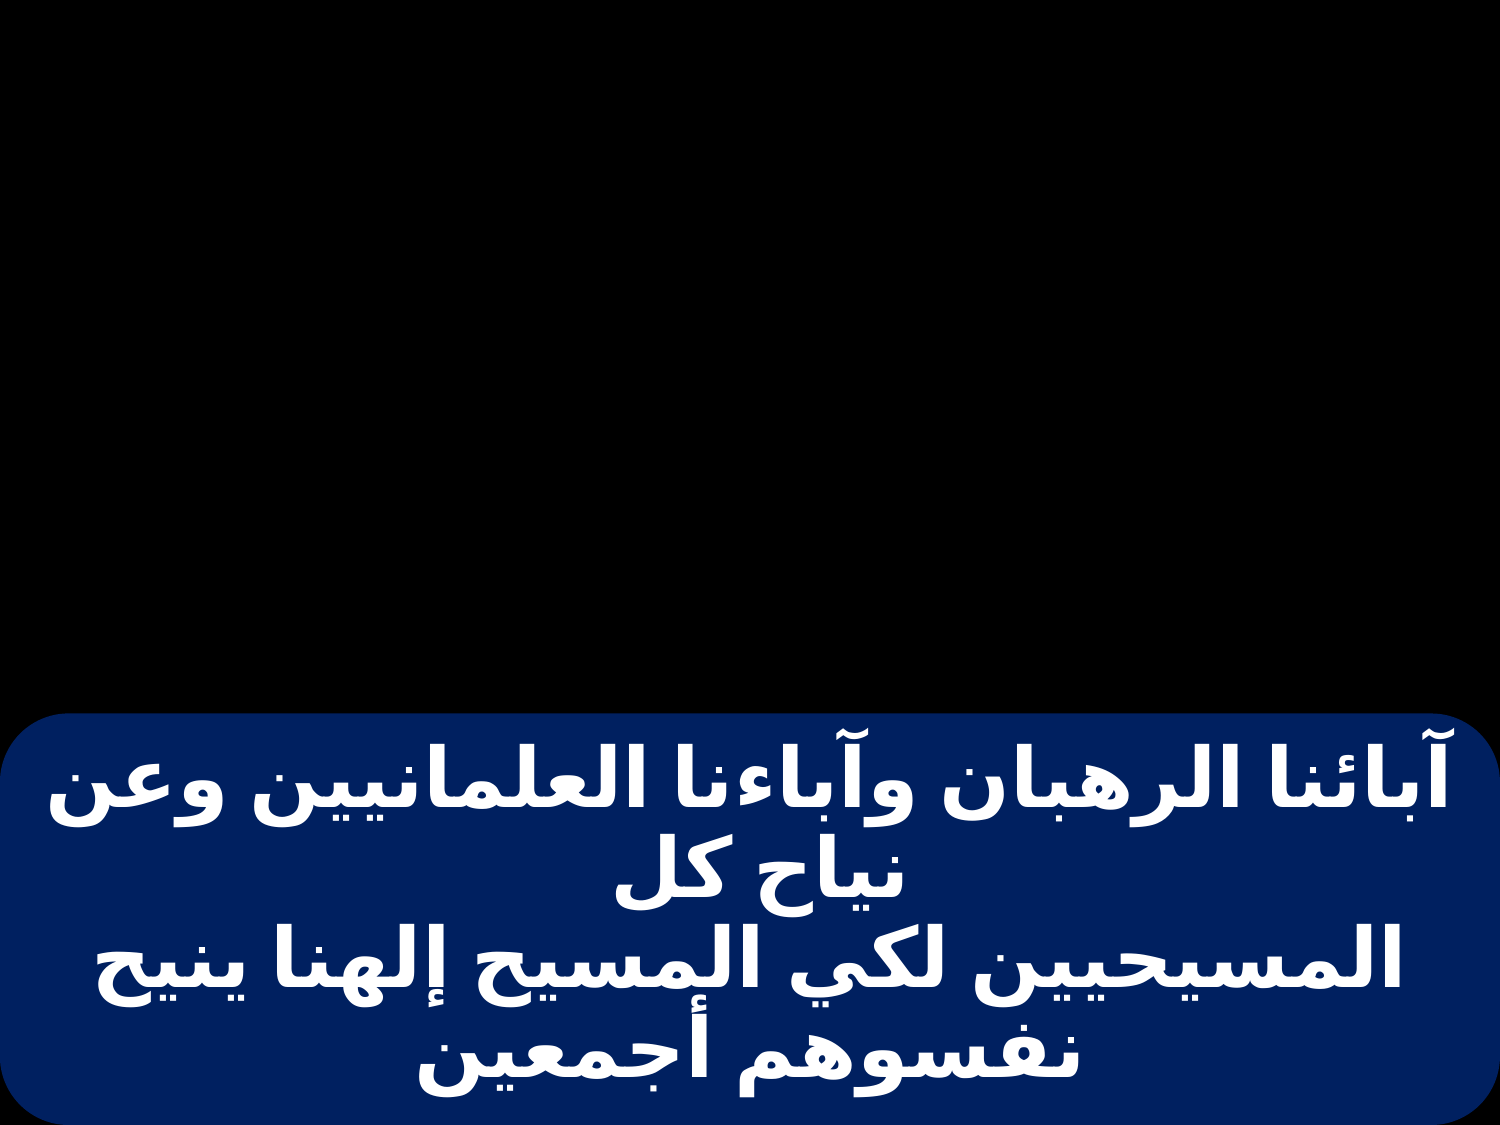

# آبائنا الرهبان وآباءنا العلمانيين وعن نياح كل المسيحيين لكي المسيح إلهنا ينيح نفسوهم أجمعين